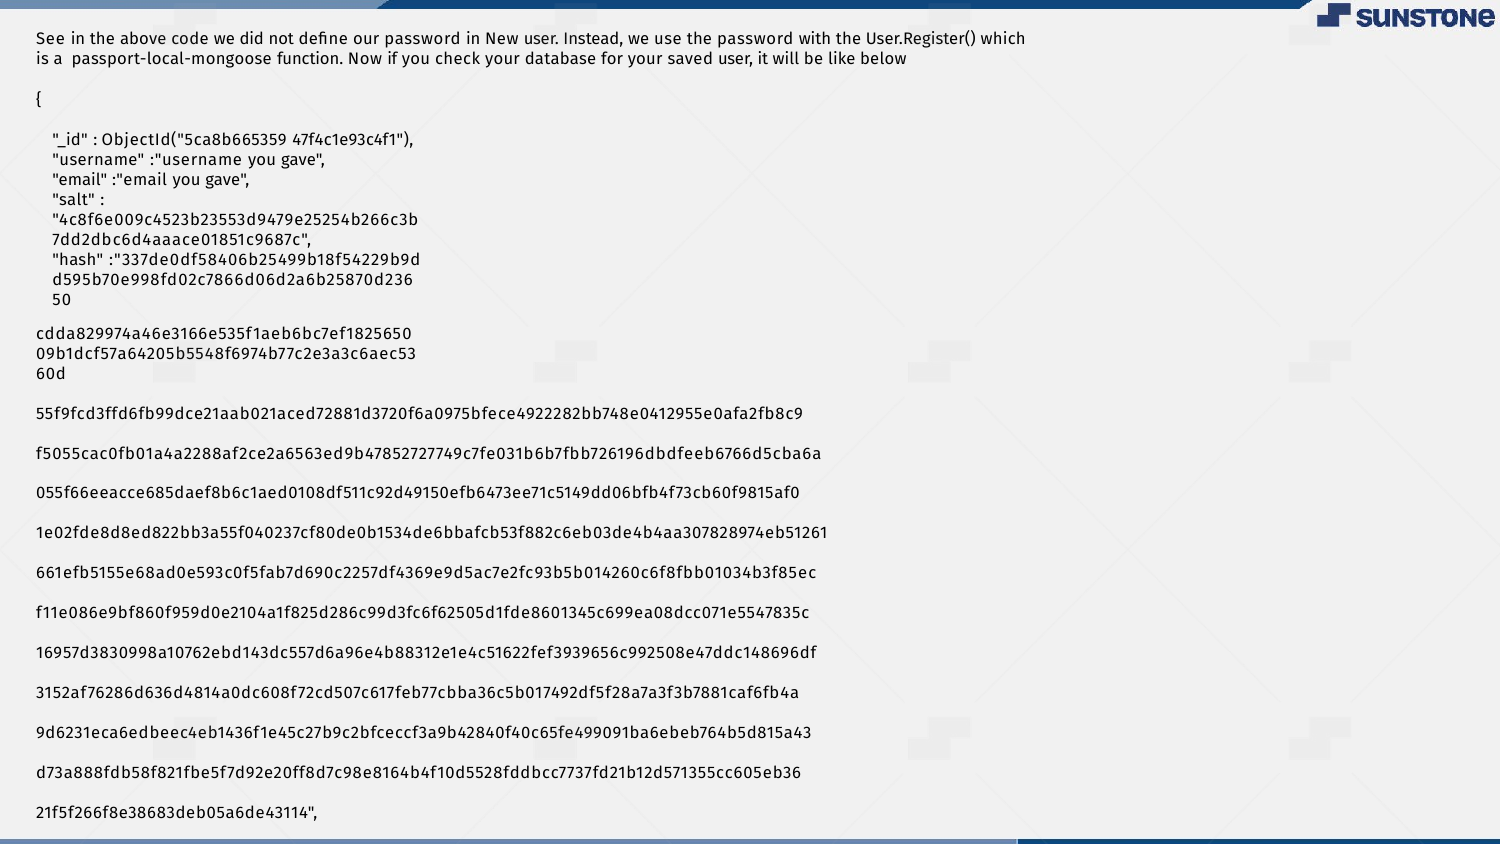

See in the above code we did not deﬁne our password in New user. Instead, we use the password with the User.Register() which is a  passport-local-mongoose function. Now if you check your database for your saved user, it will be like below

{

"_id" : ObjectId("5ca8b665359 47f4c1e93c4f1"),  "username" :"username you gave",
"email" :"email you gave",
"salt" : "4c8f6e009c4523b23553d9479e25254b266c3b7dd2dbc6d4aaace01851c9687c",
"hash" :"337de0df58406b25499b18f54229b9dd595b70e998fd02c7866d06d2a6b25870d23650
cdda829974a46e3166e535f1aeb6bc7ef182565009b1dcf57a64205b5548f6974b77c2e3a3c6aec5360d
55f9fcd3ffd6fb99dce21aab021aced72881d3720f6a0975bfece4922282bb748e0412955e0afa2fb8c9  f5055cac0fb01a4a2288af2ce2a6563ed9b47852727749c7fe031b6b7fbb726196dbdfeeb6766d5cba6a  055f66eeacce685daef8b6c1aed0108df511c92d49150efb6473ee71c5149dd06bfb4f73cb60f9815af0  1e02fde8d8ed822bb3a55f040237cf80de0b1534de6bbafcb53f882c6eb03de4b4aa307828974eb51261  661efb5155e68ad0e593c0f5fab7d690c2257df4369e9d5ac7e2fc93b5b014260c6f8fbb01034b3f85ec  f11e086e9bf860f959d0e2104a1f825d286c99d3fc6f62505d1fde8601345c699ea08dcc071e5547835c  16957d3830998a10762ebd143dc557d6a96e4b88312e1e4c51622fef3939656c992508e47ddc148696df
3152af76286d636d4814a0dc608f72cd507c617feb77cbba36c5b017492df5f28a7a3f3b7881caf6fb4a  9d6231eca6edbeec4eb1436f1e45c27b9c2bfceccf3a9b42840f40c65fe499091ba6ebeb764b5d815a43  d73a888fdb58f821fbe5f7d92e20ff8d7c98e8164b4f10d5528fddbcc7737fd21b12d571355cc605eb36  21f5f266f8e38683deb05a6de43114",

"__v" : 0

}